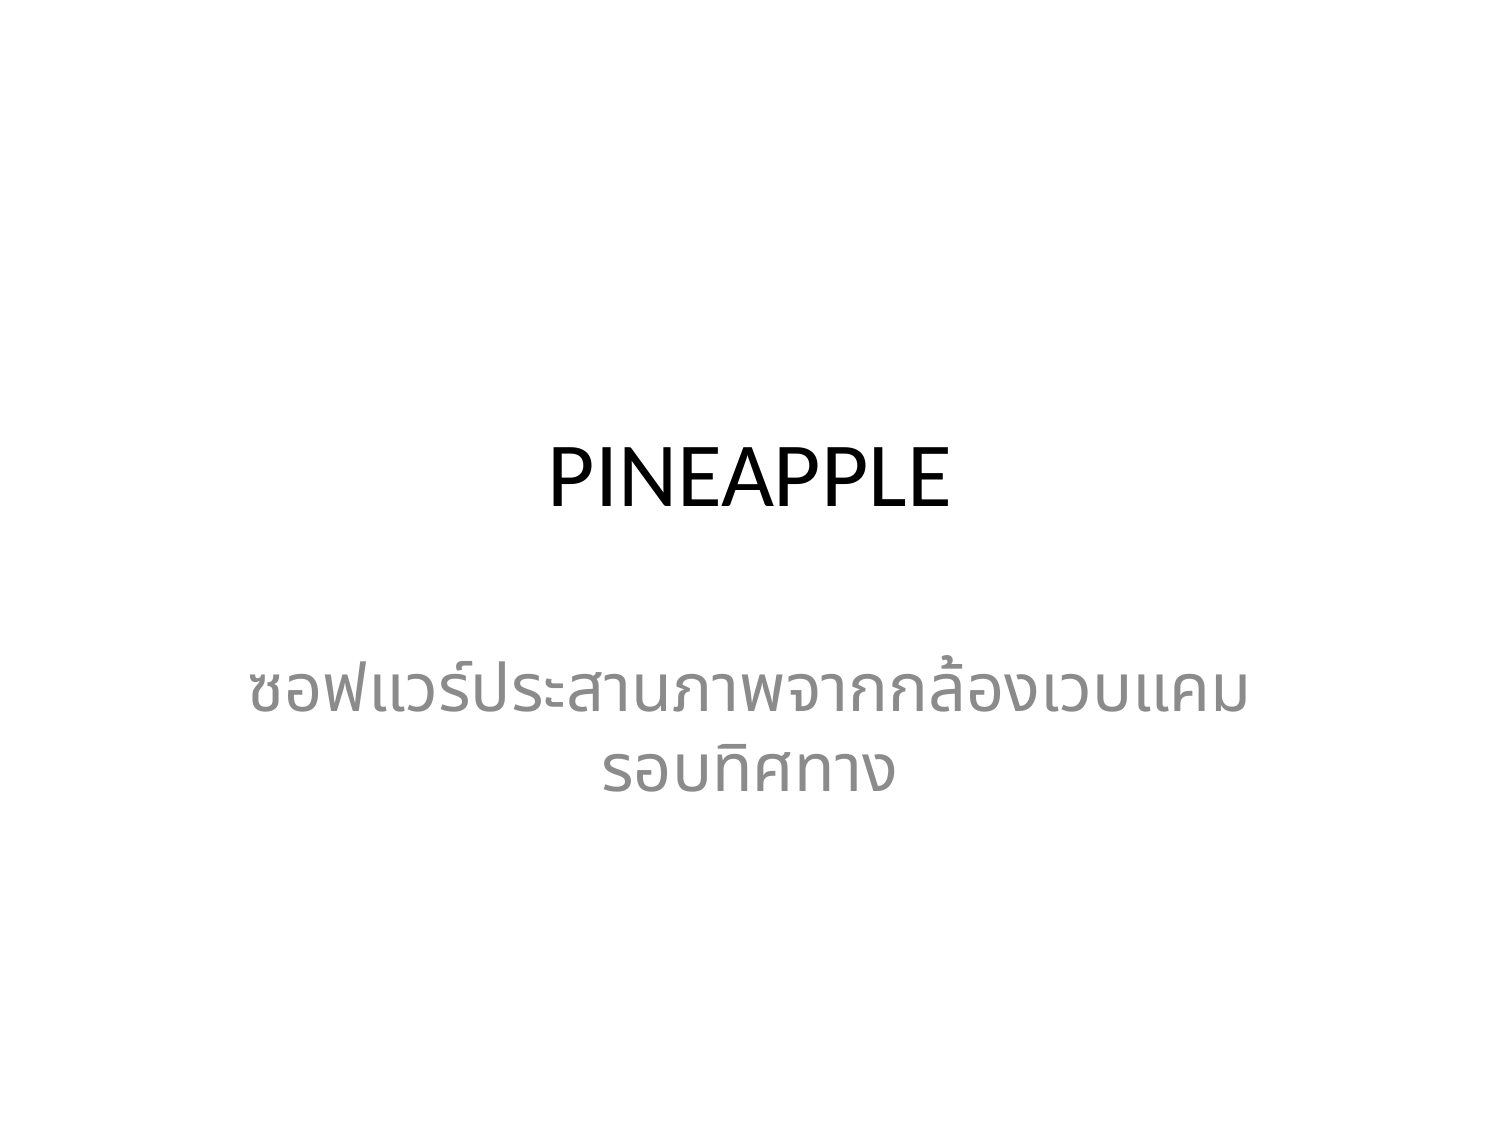

# PINEAPPLE
ซอฟแวร์ประสานภาพจากกล้องเวบแคมรอบทิศทาง